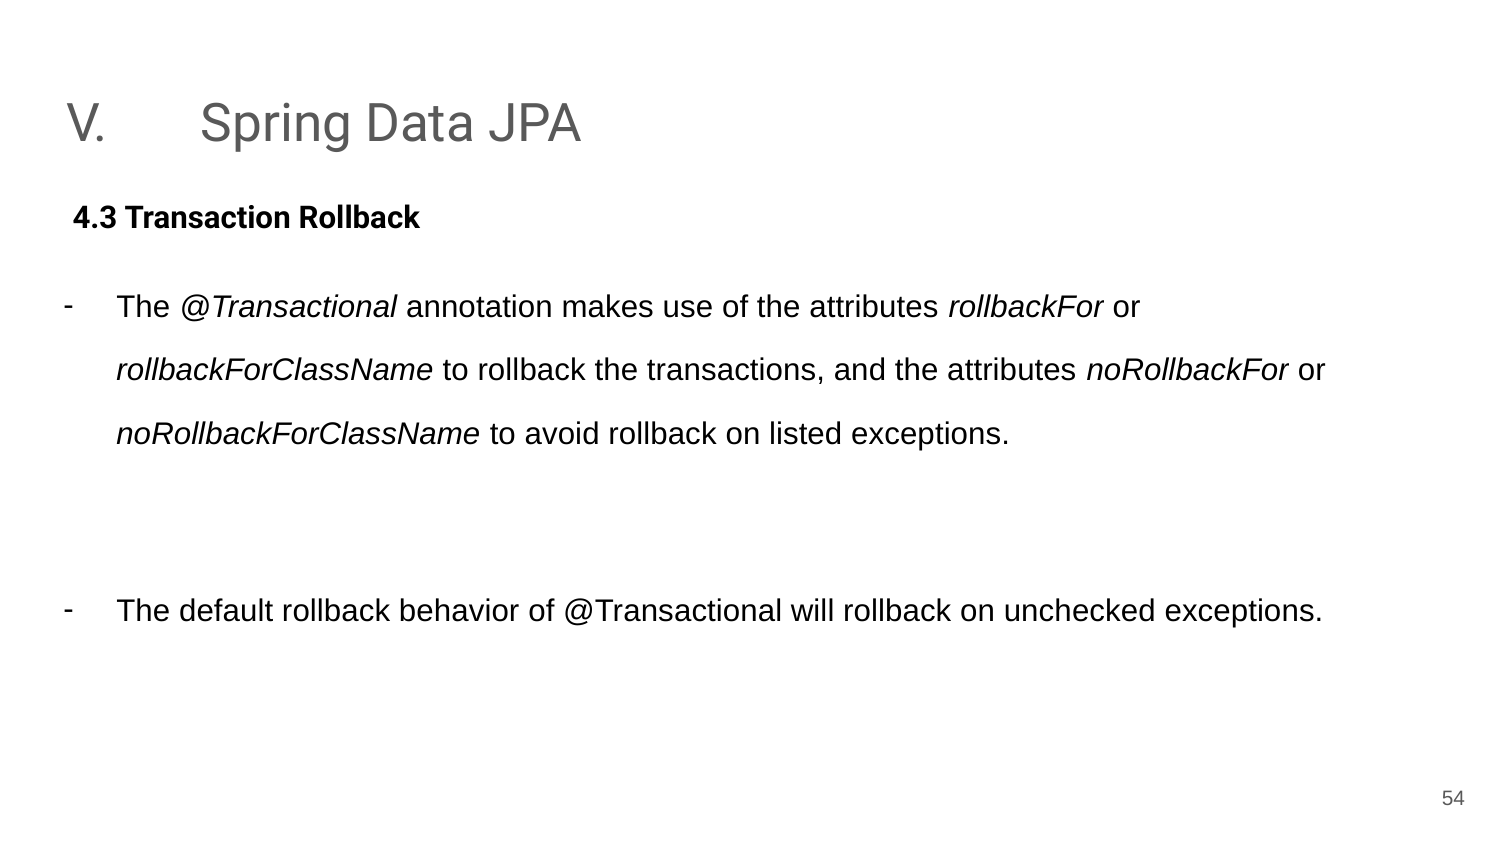

# V.	 Spring Data JPA
    4.3 Transaction Rollback
The @Transactional annotation makes use of the attributes rollbackFor or rollbackForClassName to rollback the transactions, and the attributes noRollbackFor or noRollbackForClassName to avoid rollback on listed exceptions.

The default rollback behavior of @Transactional will rollback on unchecked exceptions.
54